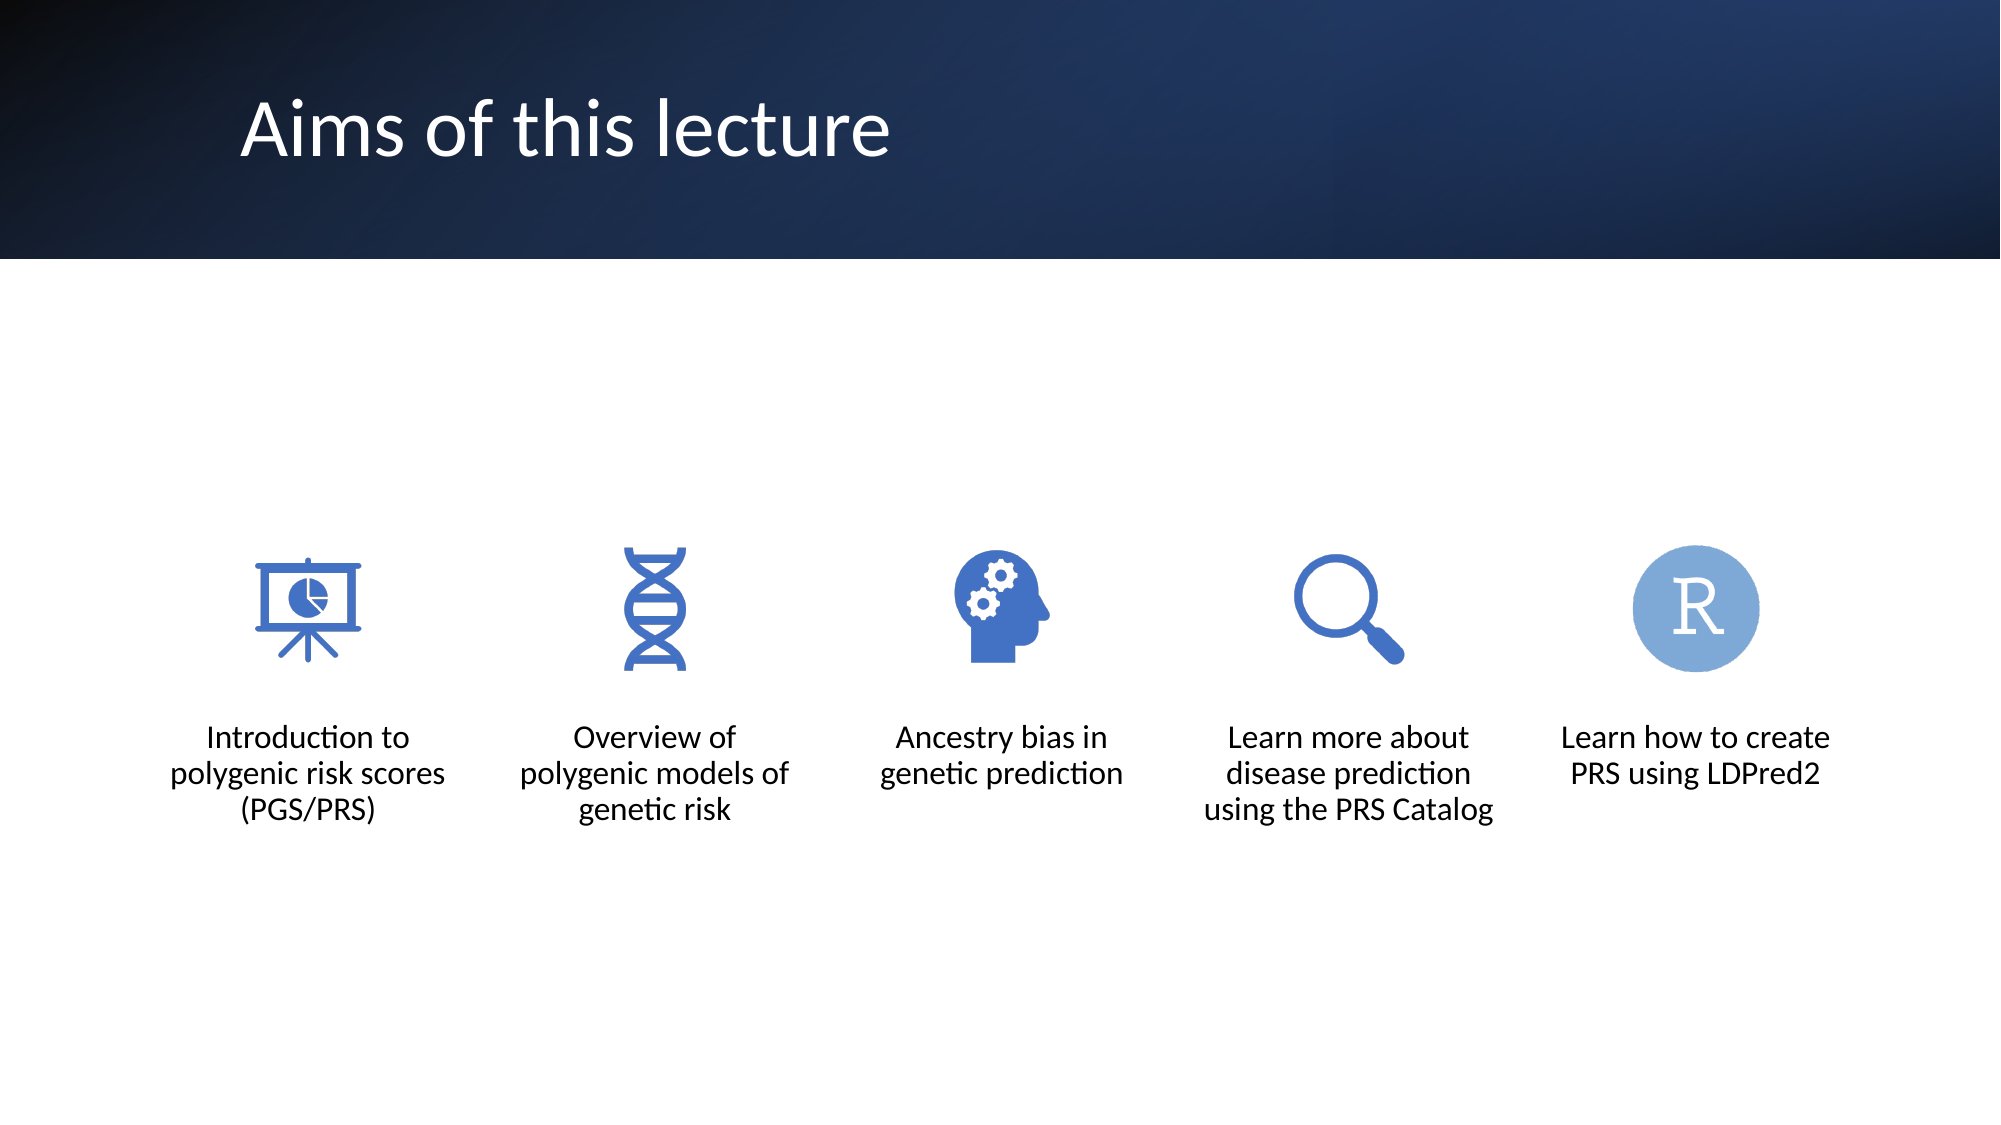

# Aims of this lecture
Introduction to polygenic risk scores (PGS/PRS)
Overview of polygenic models of genetic risk
Ancestry bias in genetic prediction
Learn more about disease prediction using the PRS Catalog
Learn how to create PRS using LDPred2